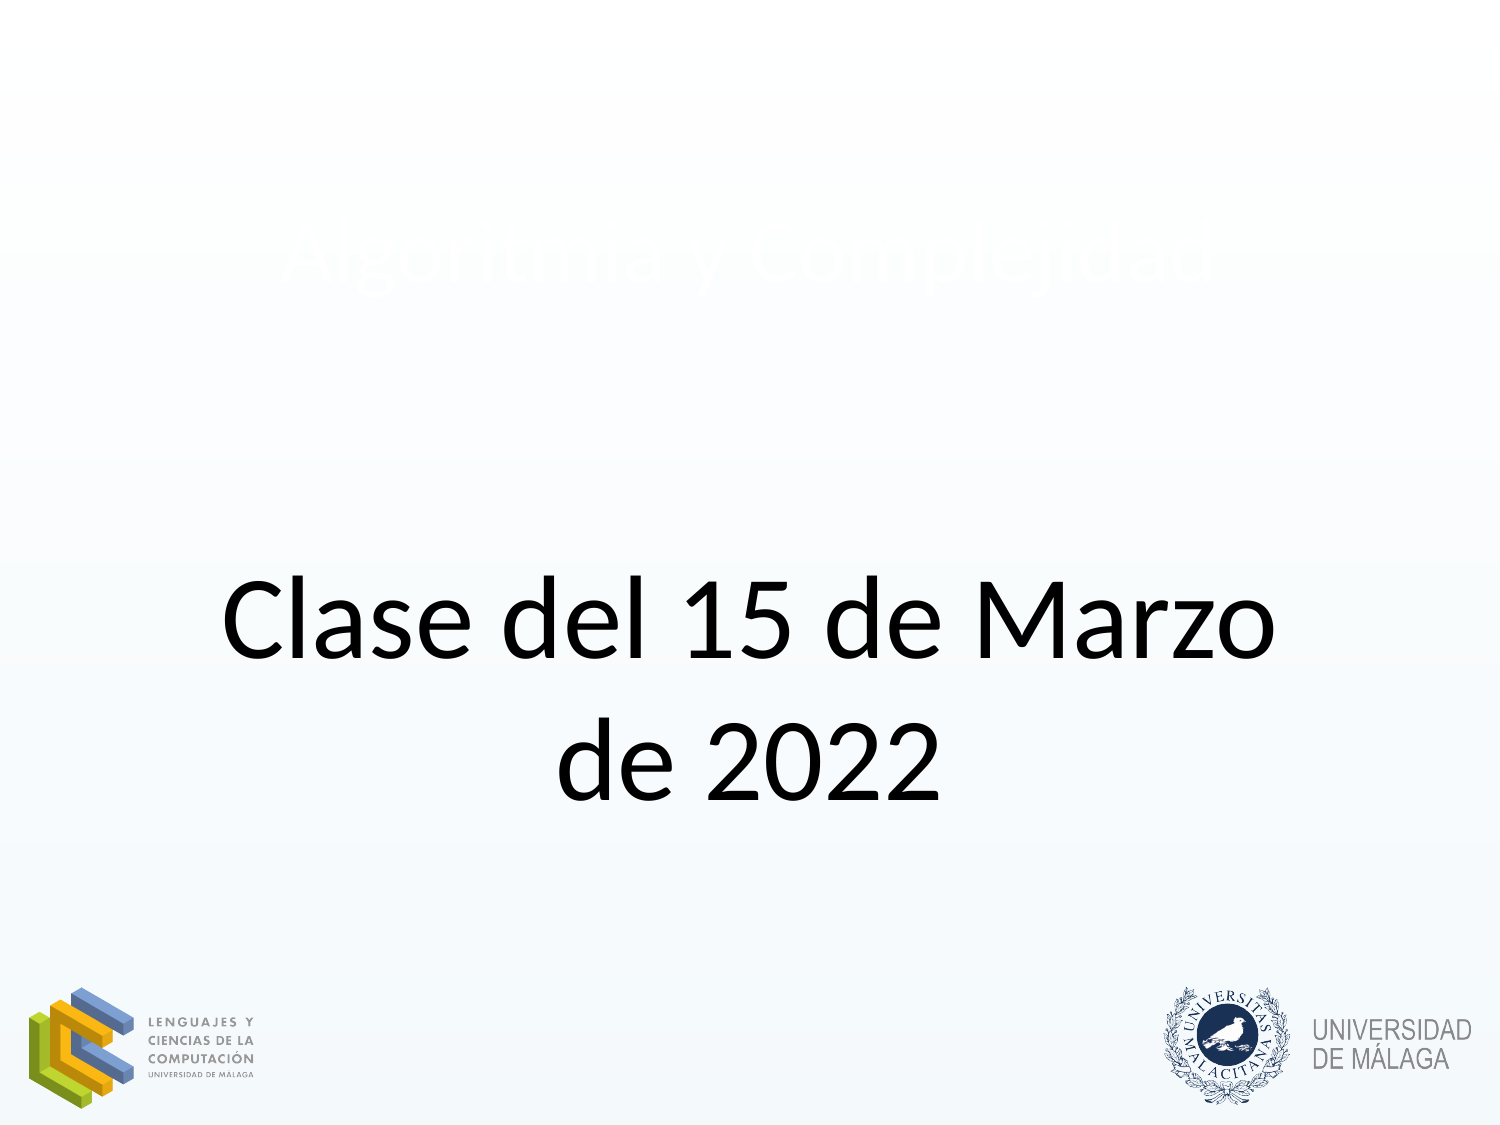

# Algoritmia y Complejidad
Clase del 15 de Marzo de 2022